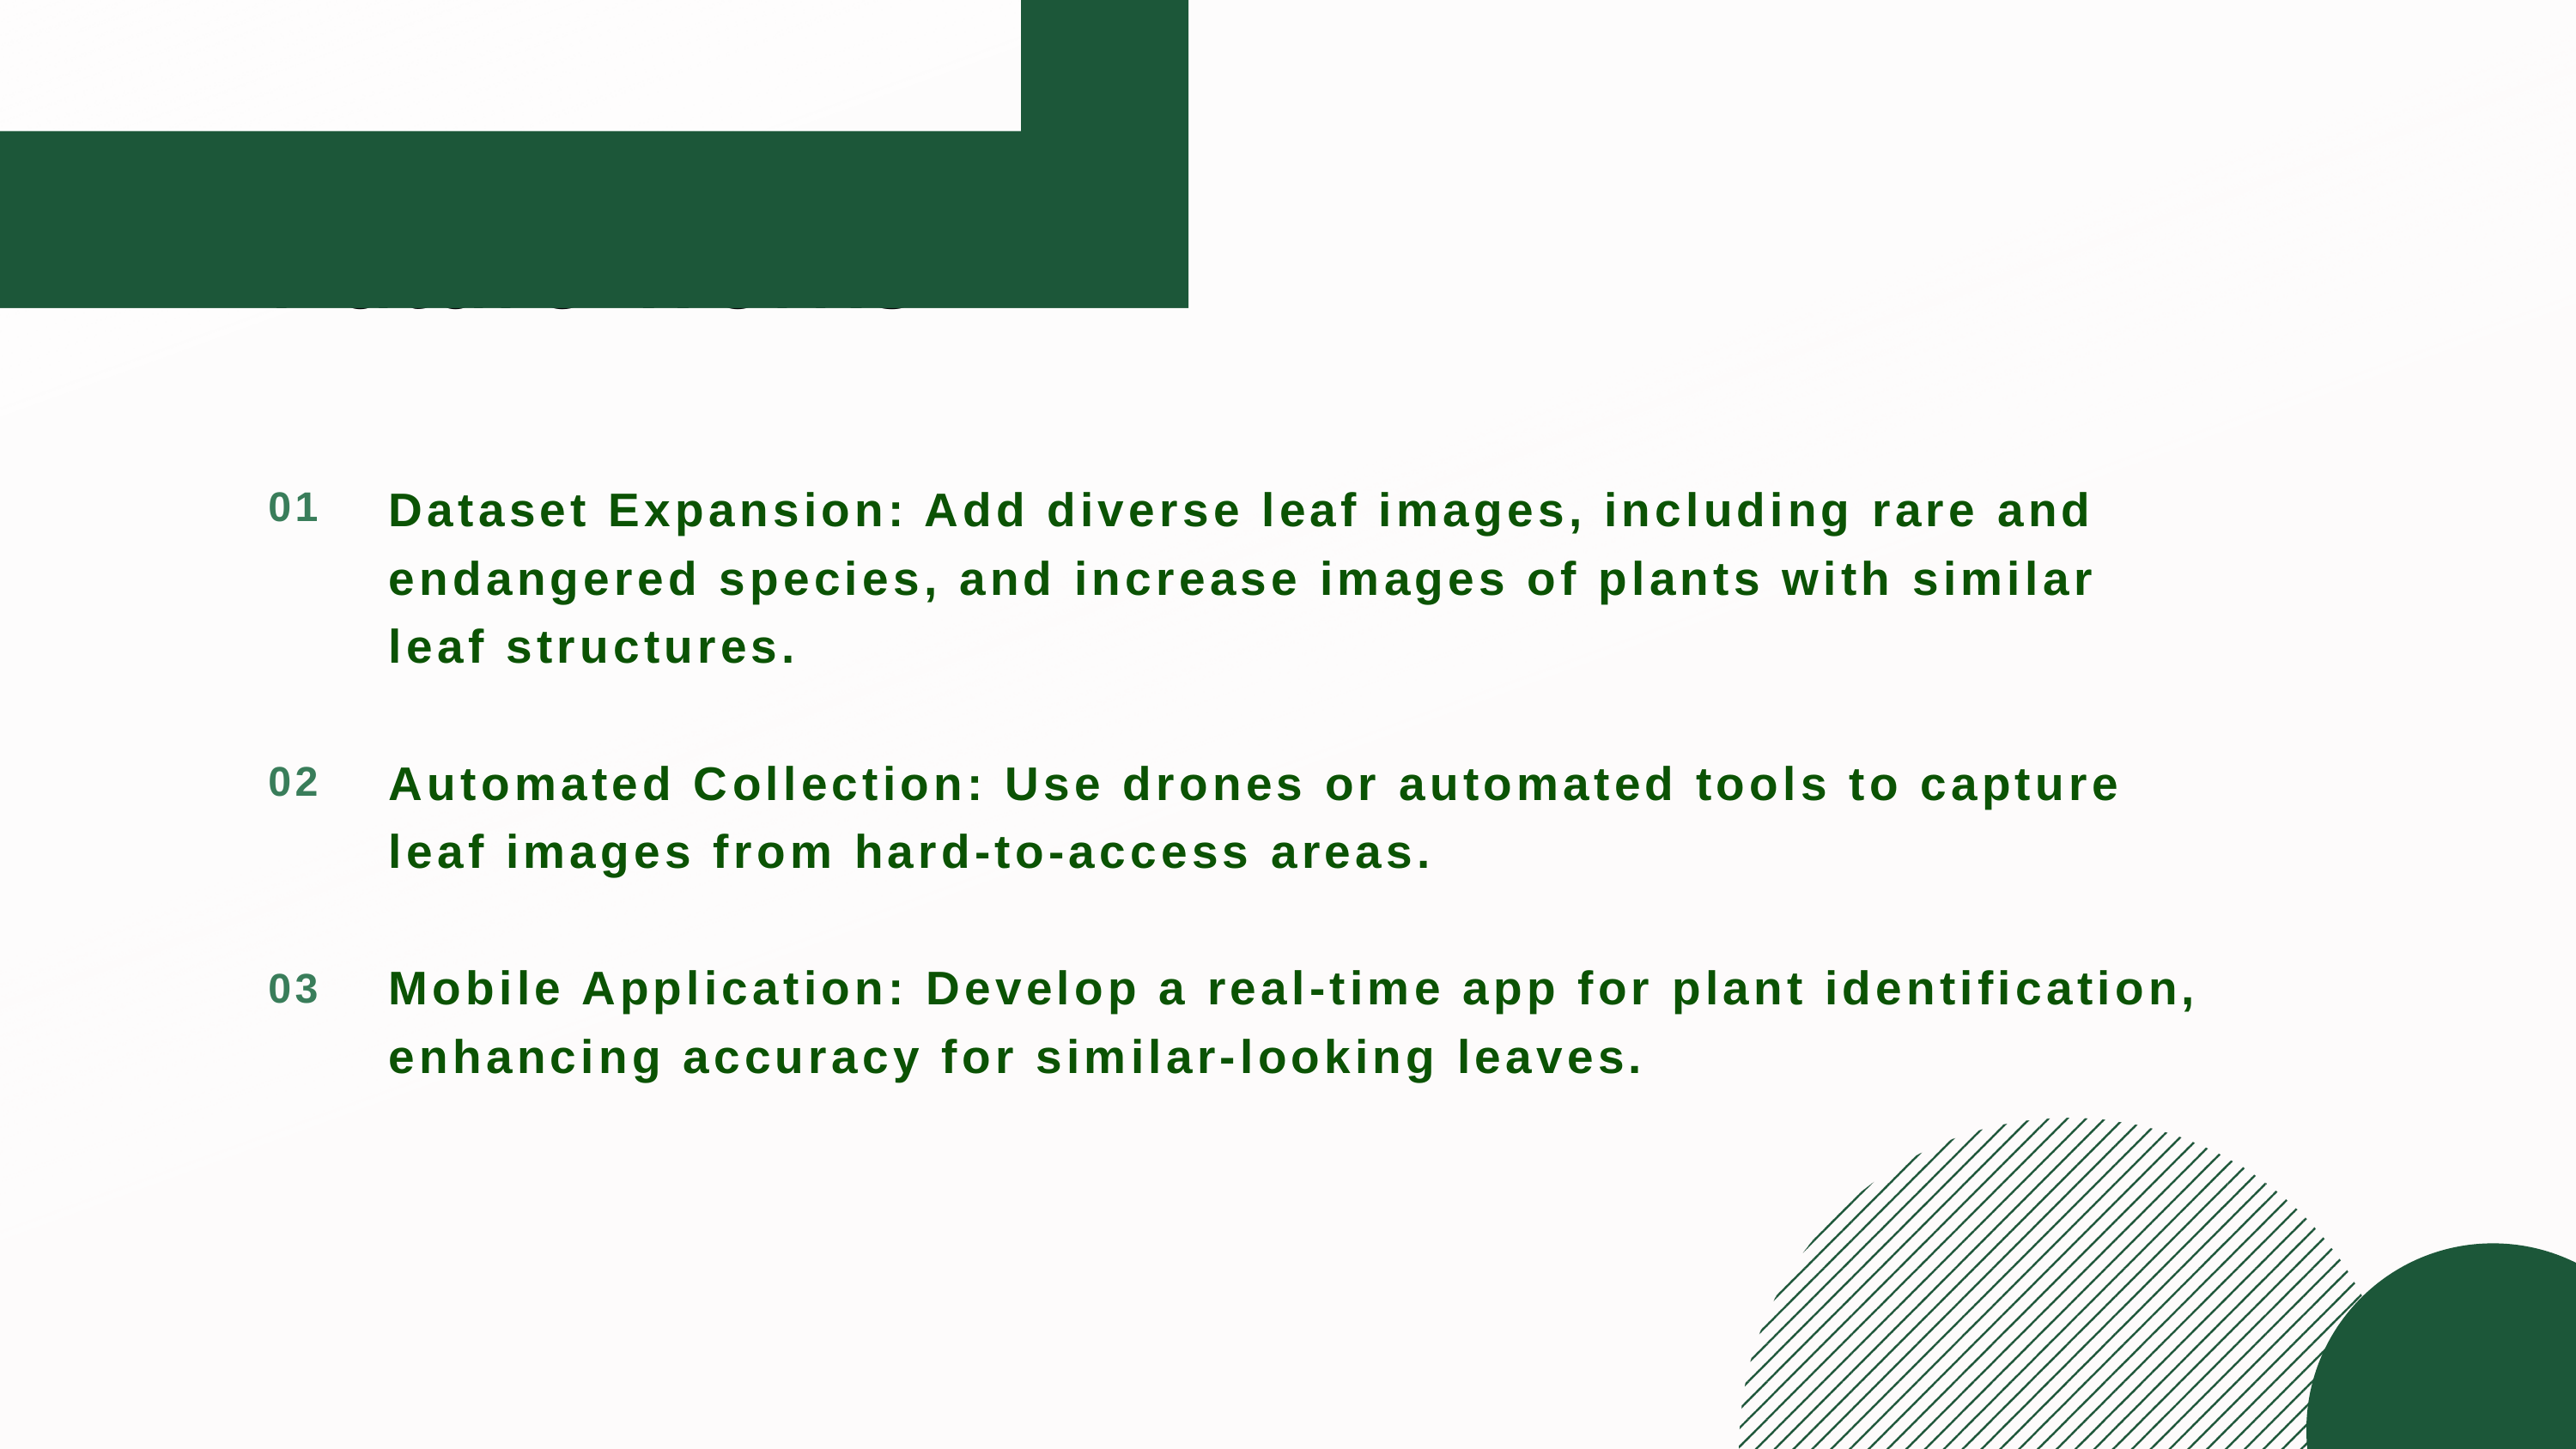

Future works
Dataset Expansion: Add diverse leaf images, including rare and endangered species, and increase images of plants with similar leaf structures.

Automated Collection: Use drones or automated tools to capture leaf images from hard-to-access areas.

Mobile Application: Develop a real-time app for plant identification, enhancing accuracy for similar-looking leaves.
01
02
03